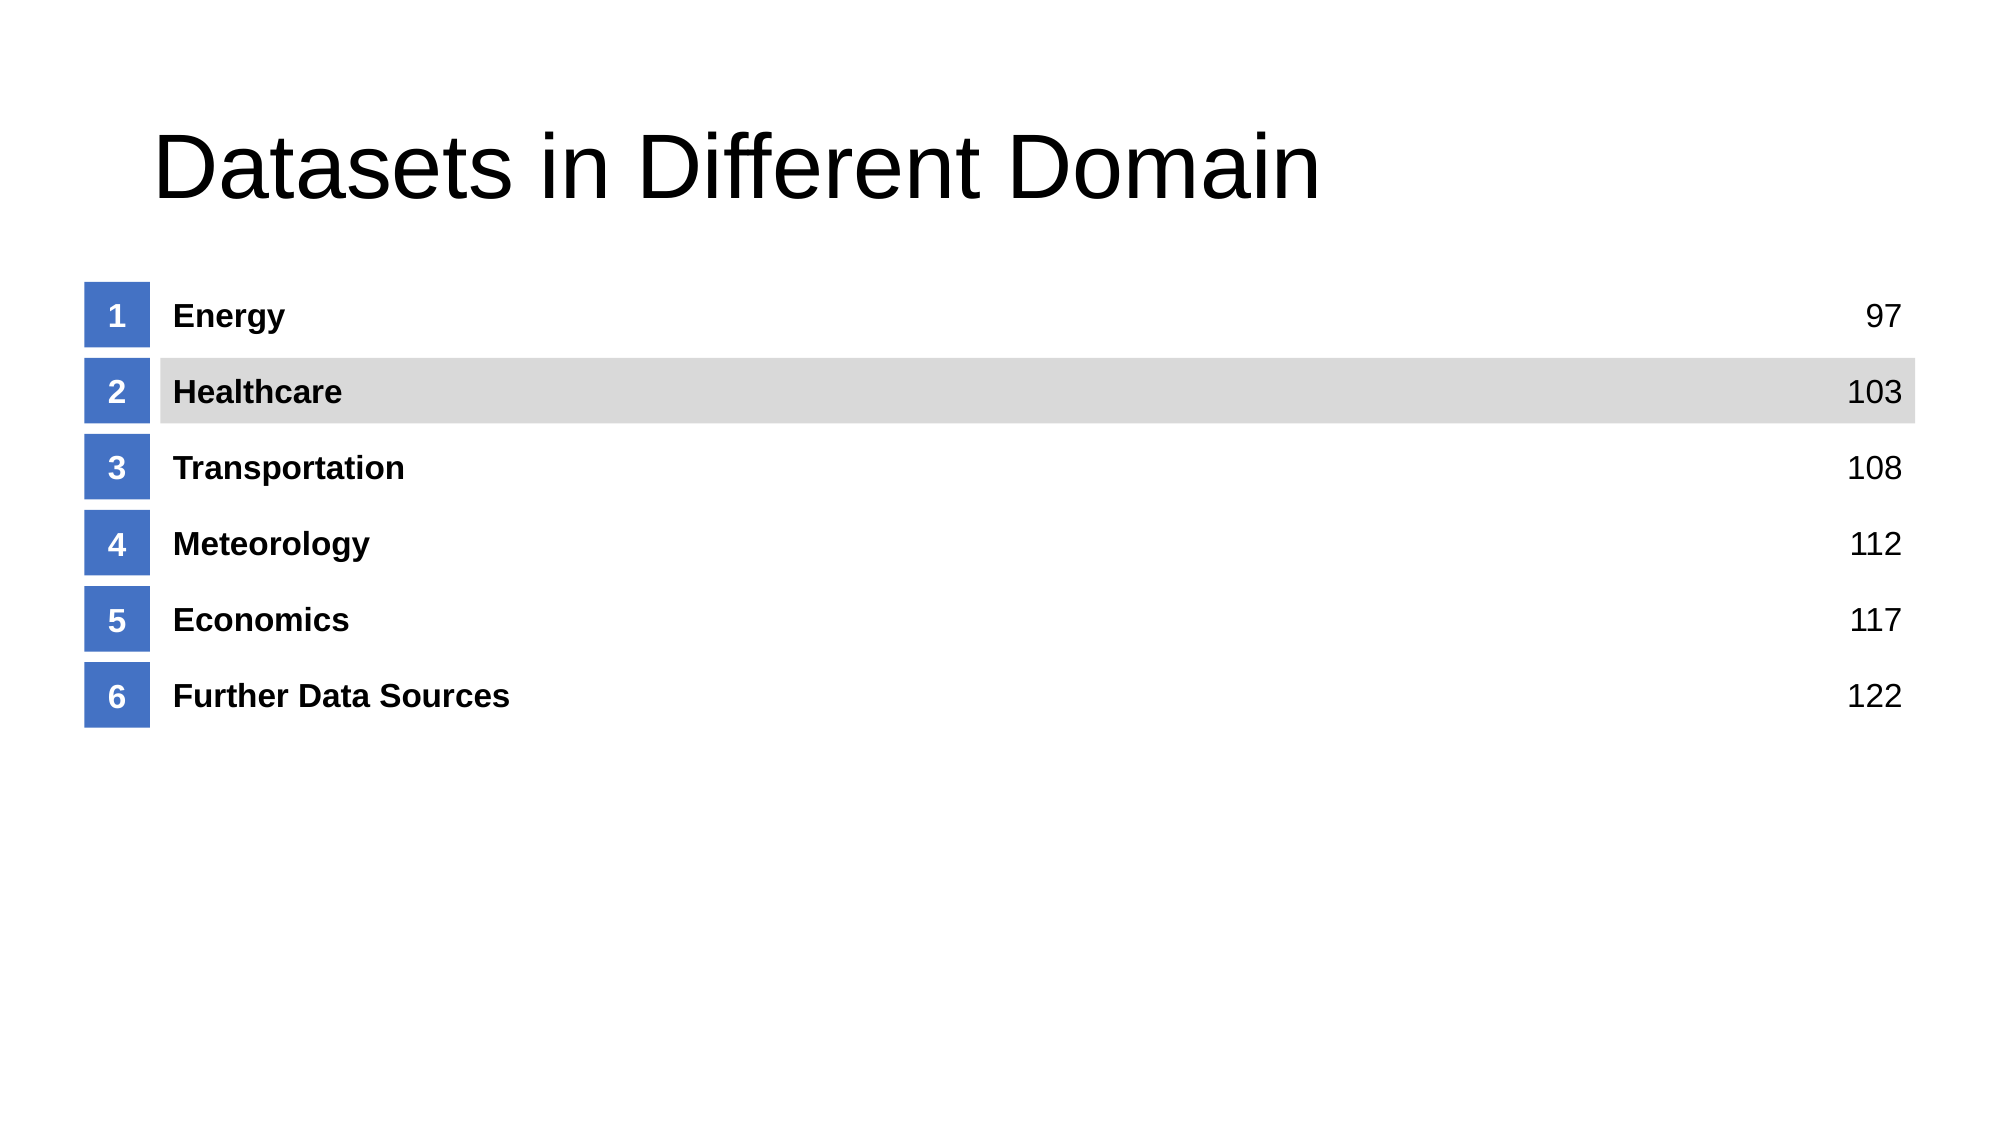

# Datasets in Different Domain
1
Energy
97
2

Healthcare
103
3
Transportation
108
4
Meteorology
112
5
Economics
117
6
Further Data Sources
122